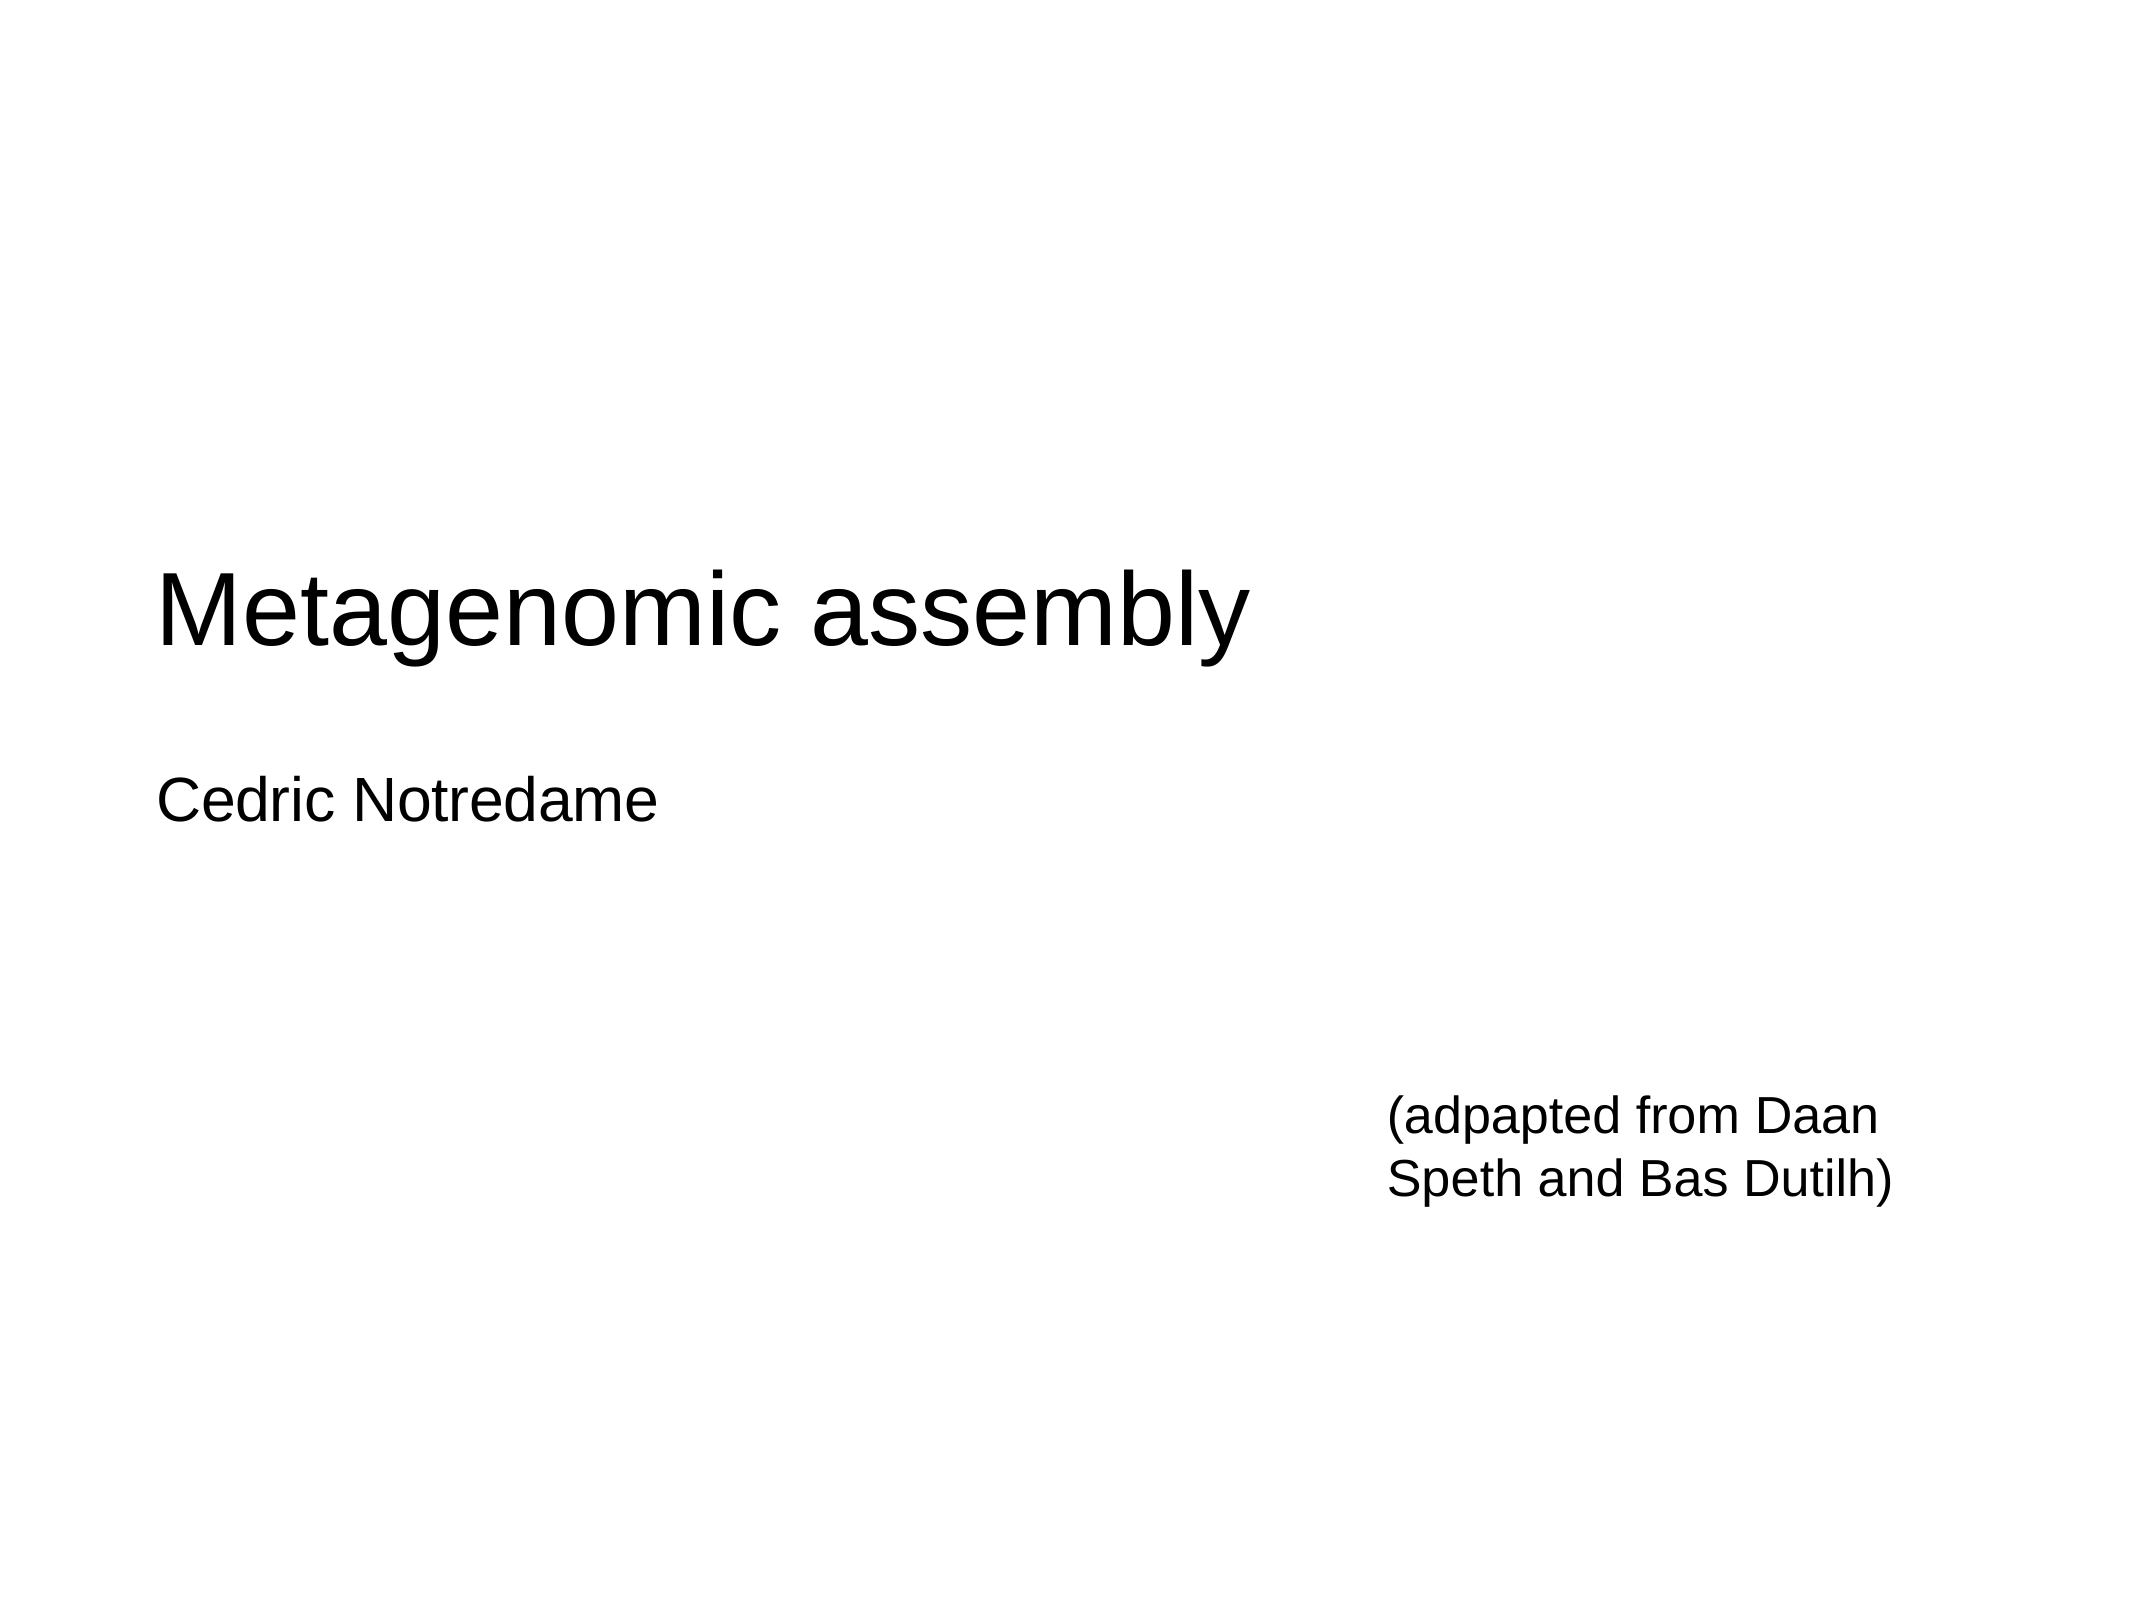

Metagenomic assembly
Cedric Notredame
(adpapted from Daan Speth and Bas Dutilh)